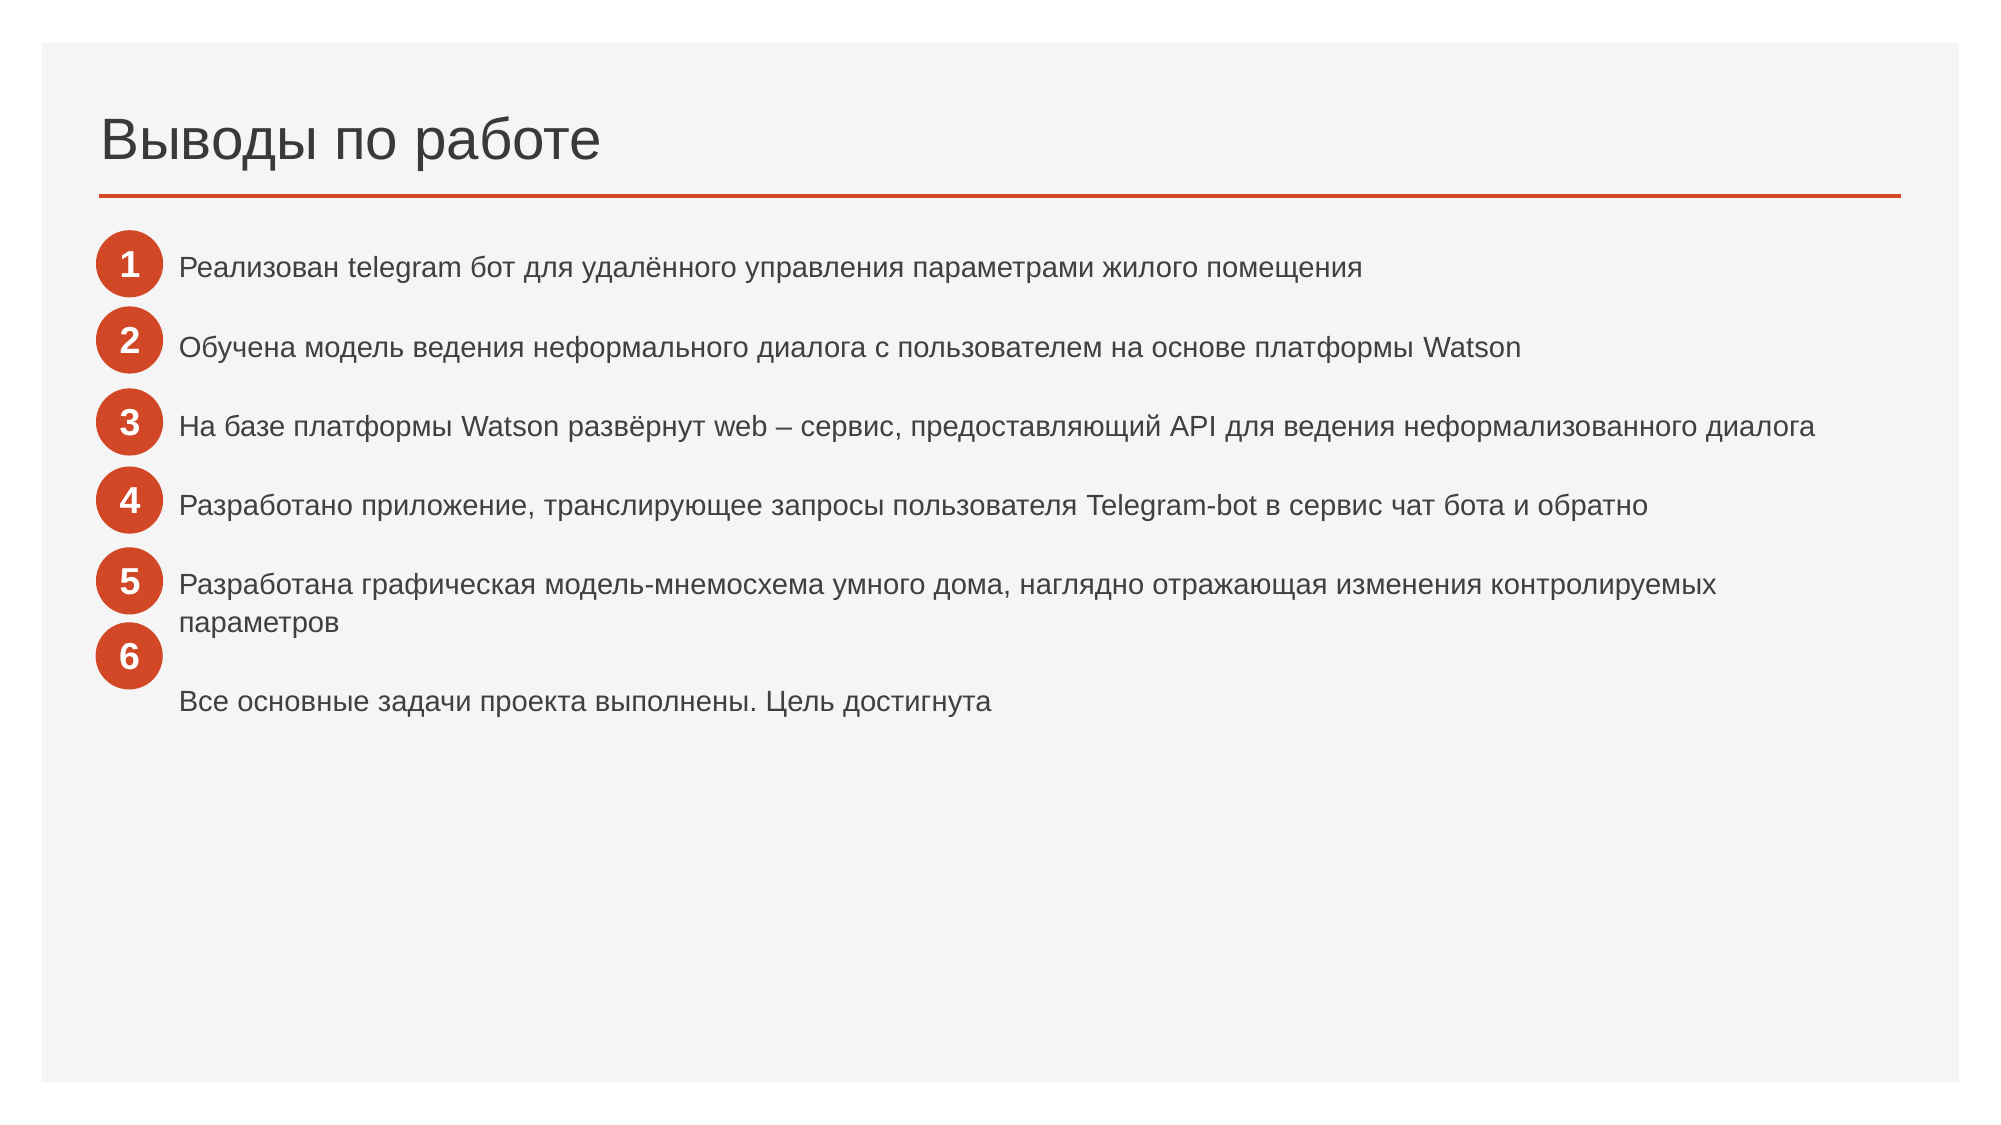

# Выводы по работе

1
Реализован telegram бот для удалённого управления параметрами жилого помещения
Обучена модель ведения неформального диалога с пользователем на основе платформы Watson
На базе платформы Watson развёрнут web – сервис, предоставляющий API для ведения неформализованного диалога
Разработано приложение, транслирующее запросы пользователя Telegram-bot в сервис чат бота и обратно
Разработана графическая модель-мнемосхема умного дома, наглядно отражающая изменения контролируемых параметров
Все основные задачи проекта выполнены. Цель достигнута

2

3

4

5

6